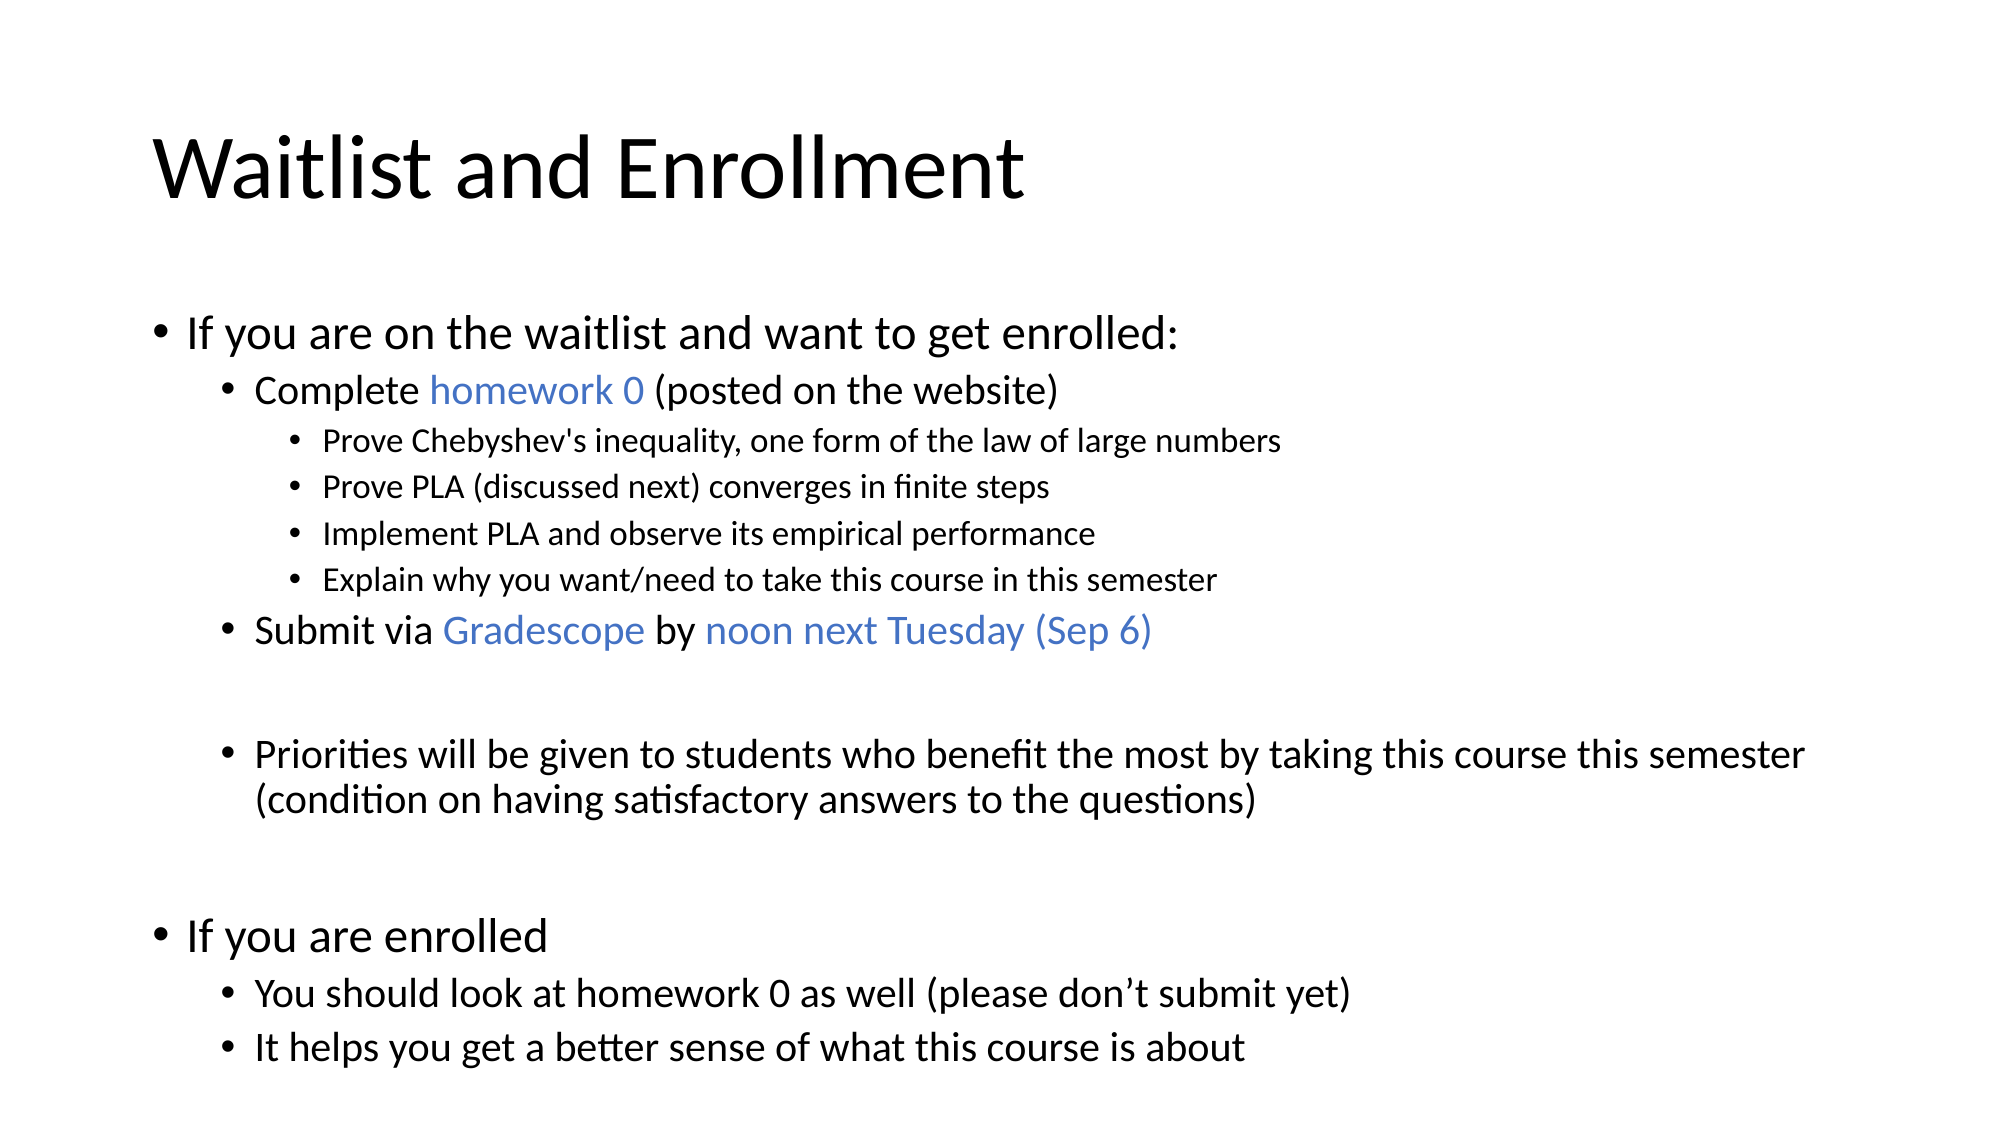

# Waitlist and Enrollment
If you are on the waitlist and want to get enrolled:
Complete homework 0 (posted on the website)
Prove Chebyshev's inequality, one form of the law of large numbers
Prove PLA (discussed next) converges in finite steps
Implement PLA and observe its empirical performance
Explain why you want/need to take this course in this semester
Submit via Gradescope by noon next Tuesday (Sep 6)

Priorities will be given to students who benefit the most by taking this course this semester (condition on having satisfactory answers to the questions)

If you are enrolled
You should look at homework 0 as well (please don’t submit yet)
It helps you get a better sense of what this course is about